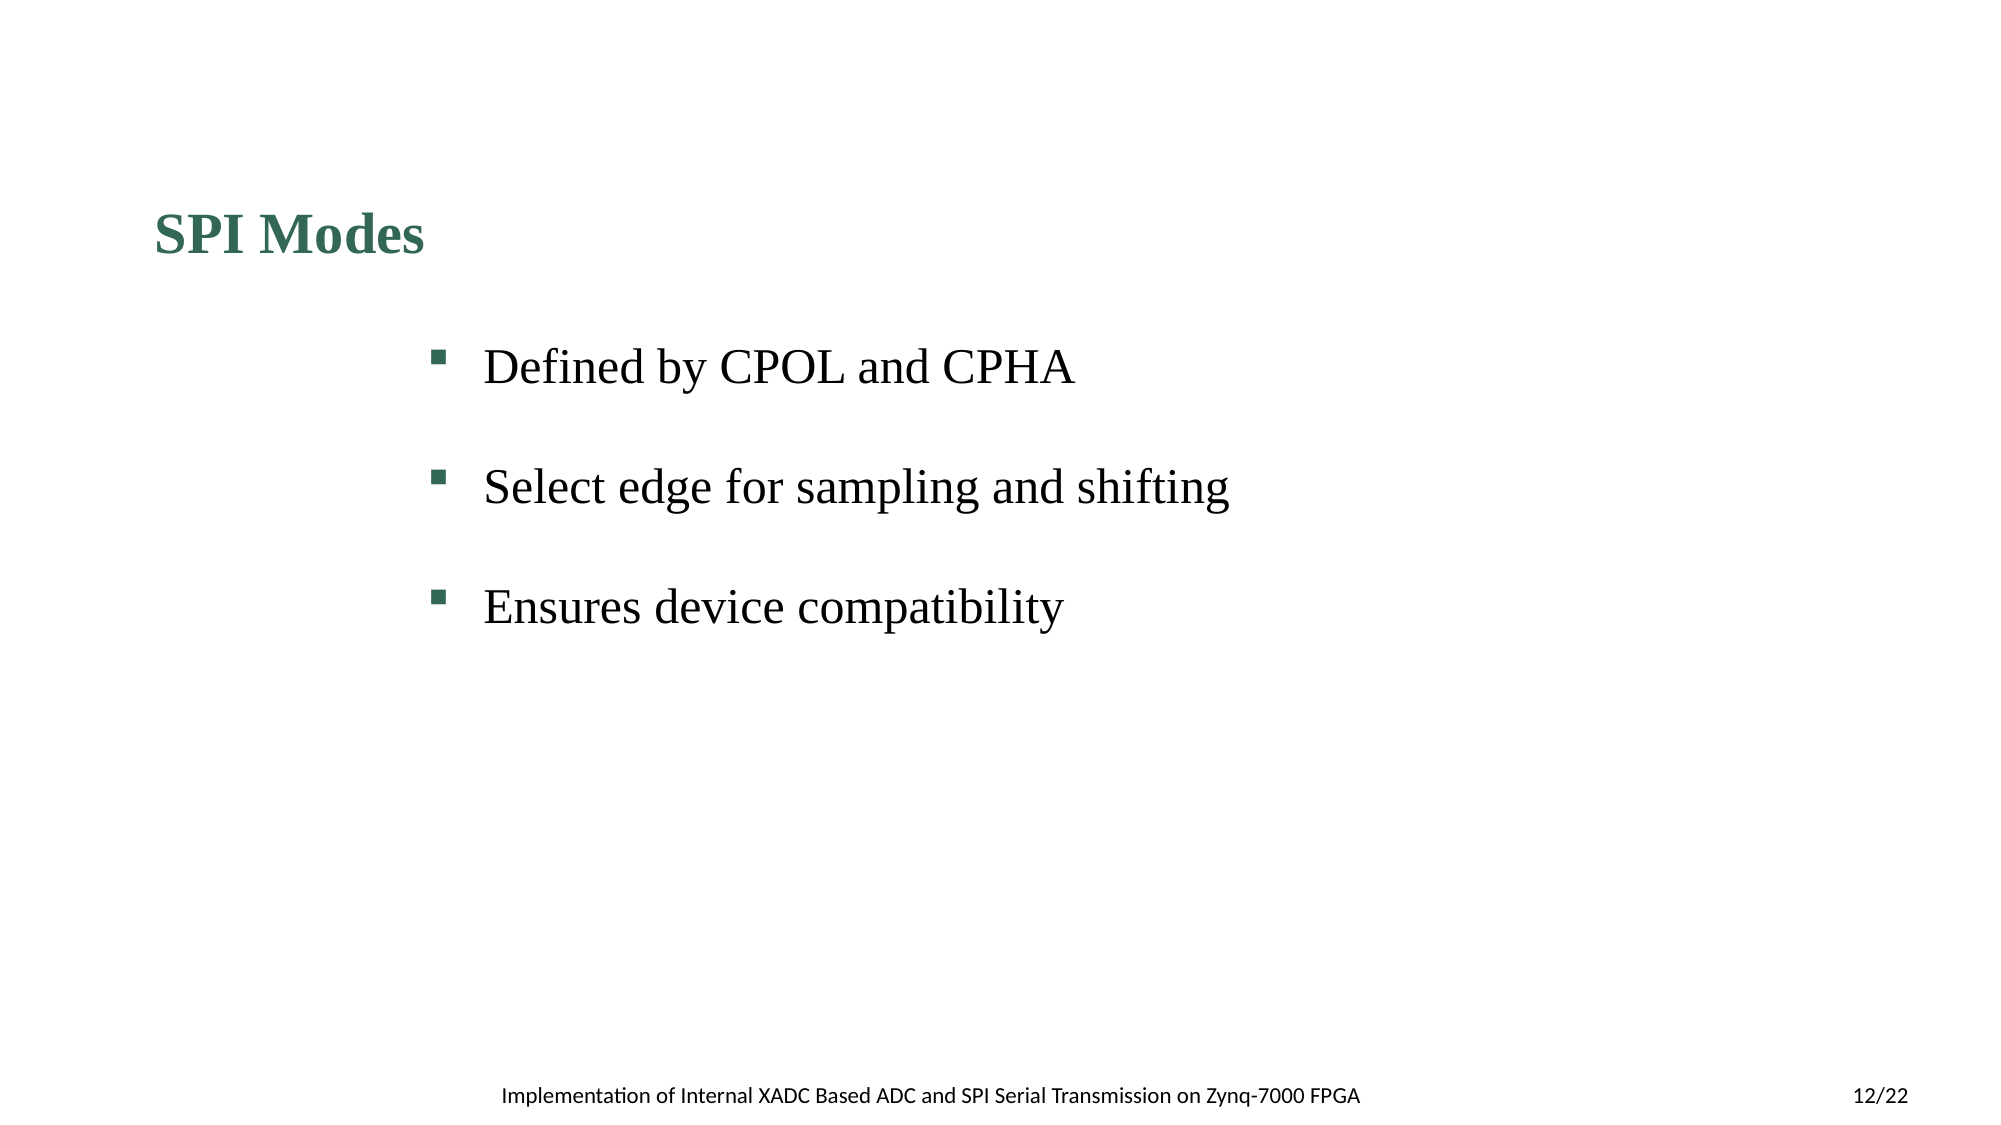

SPI Modes
Defined by CPOL and CPHA

Select edge for sampling and shifting

Ensures device compatibility
 Implementation of Internal XADC Based ADC and SPI Serial Transmission on Zynq-7000 FPGA
12/22